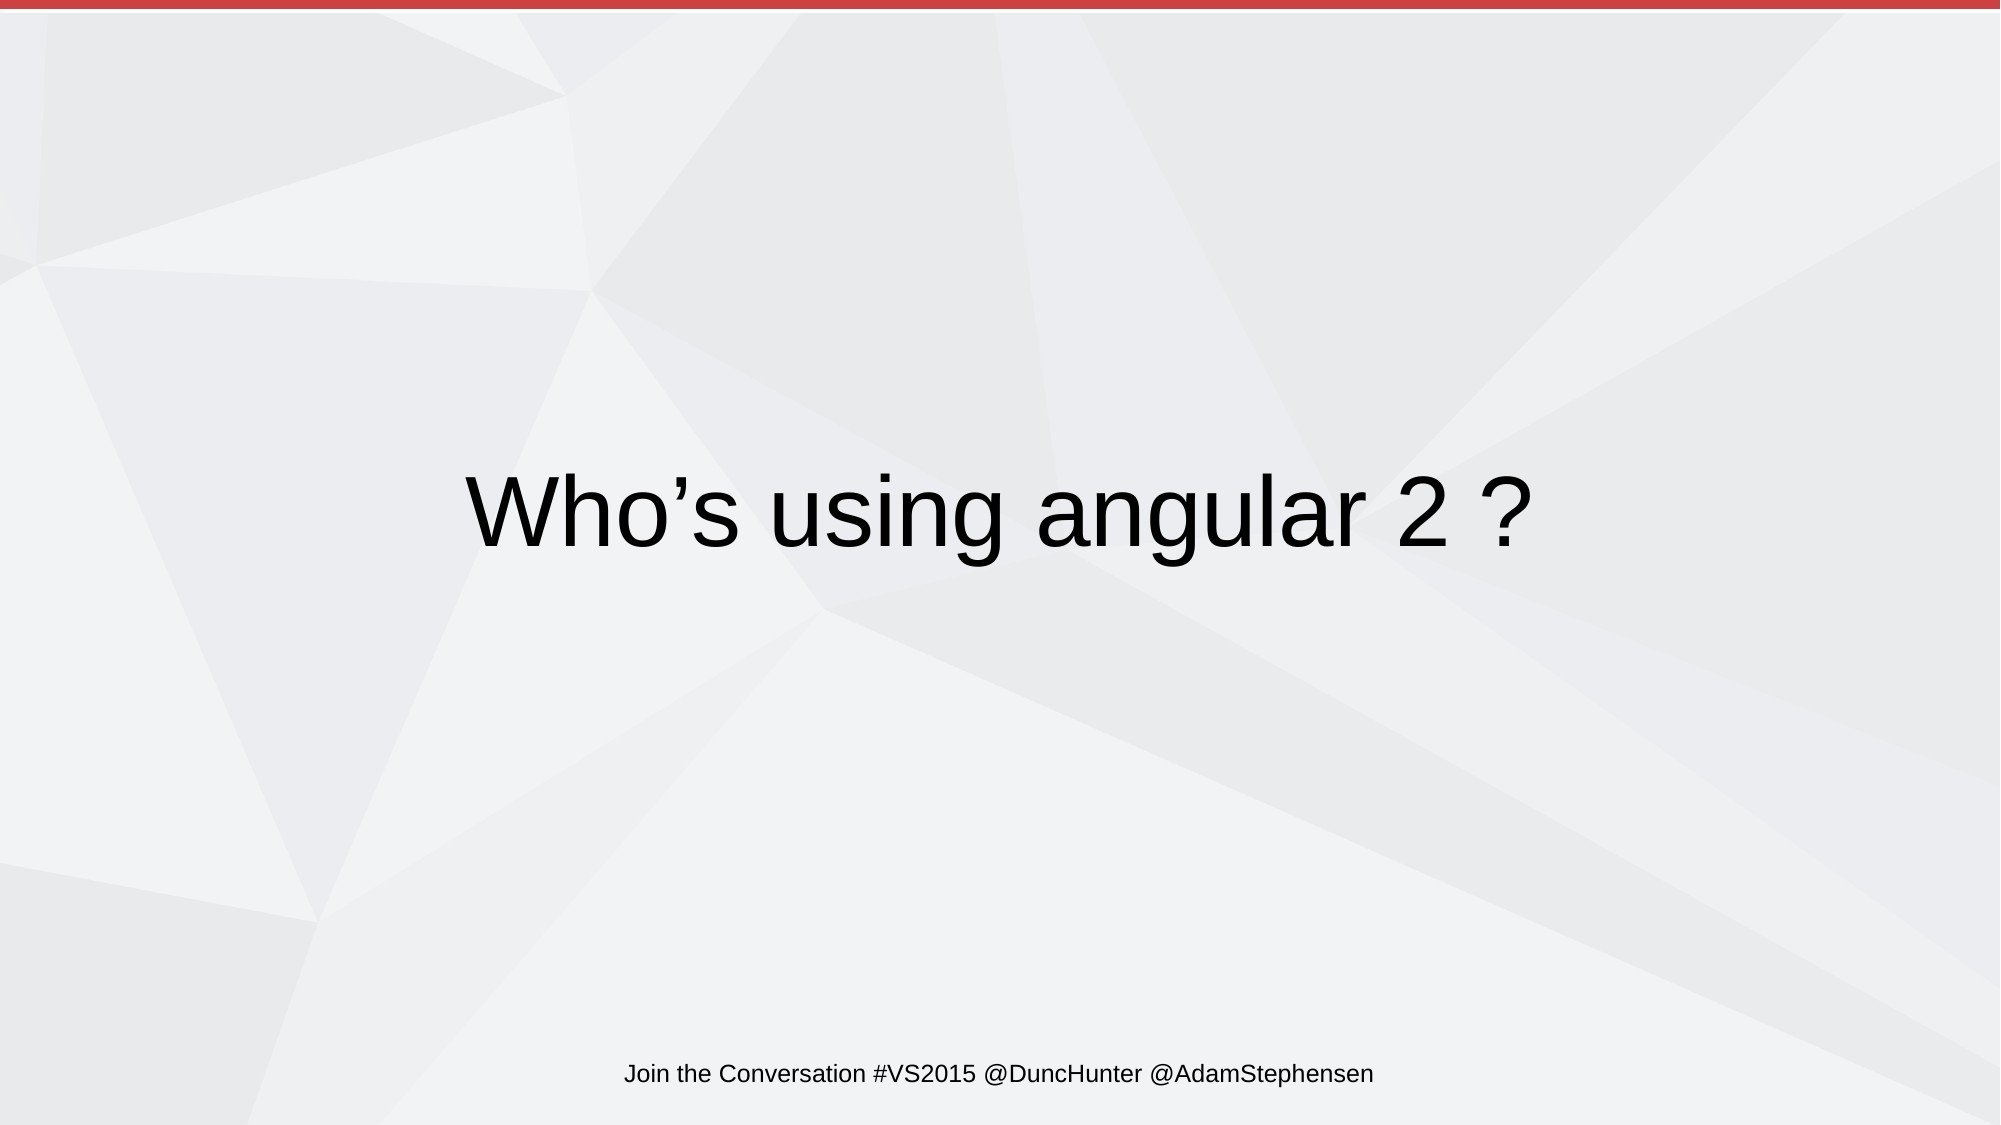

# Who’s using angular 2 ?
Join the Conversation #VS2015 @DuncHunter @AdamStephensen